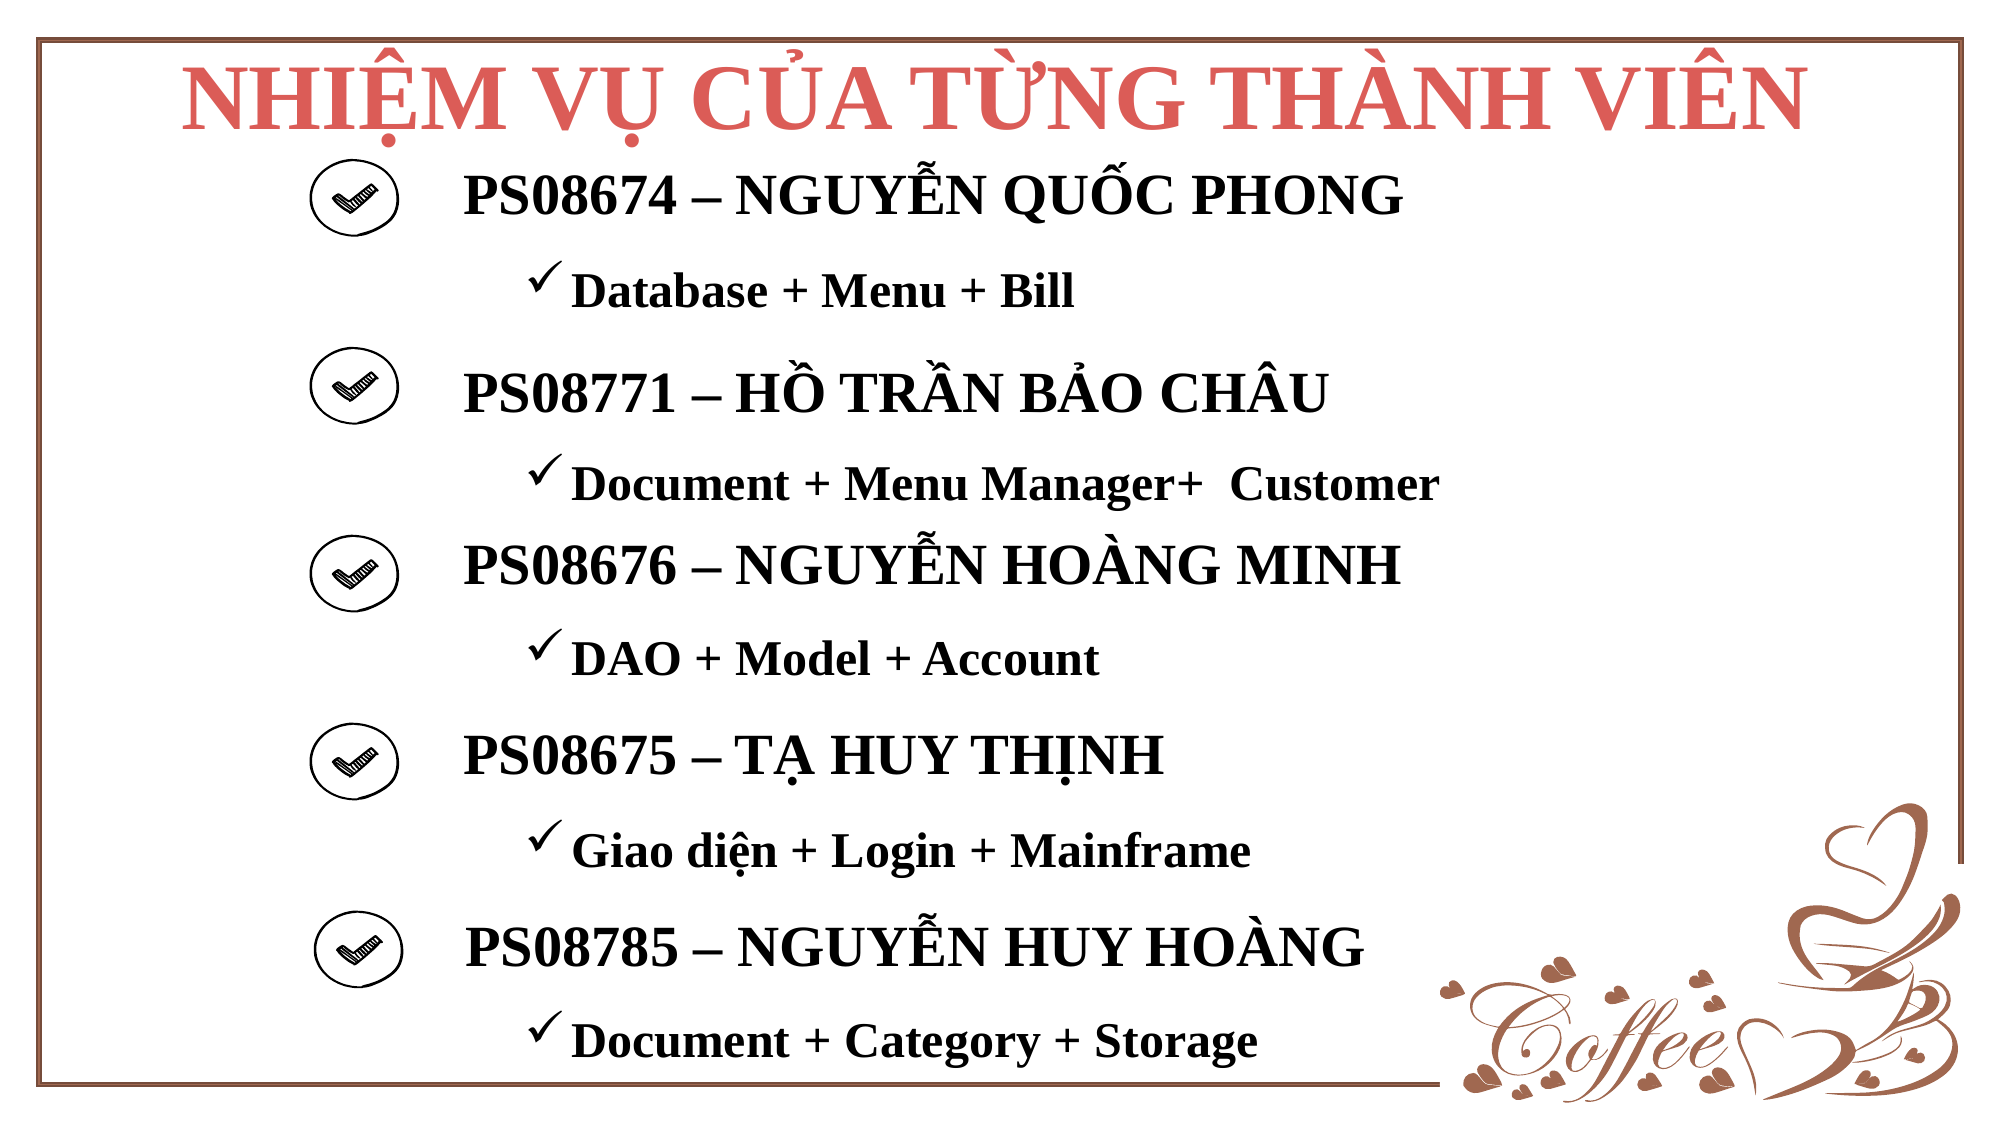

NHIỆM VỤ CỦA TỪNG THÀNH VIÊN
PS08674 – NGUYỄN QUỐC PHONG

Database + Menu + Bill

PS08771 – HỒ TRẦN BẢO CHÂU
Document + Menu Manager+  Customer
PS08676 – NGUYỄN HOÀNG MINH

DAO + Model + Account
PS08675 – TẠ HUY THỊNH

Giao diện + Login + Mainframe
PS08785 – NGUYỄN HUY HOÀNG

Document + Category + Storage
Contents_Here

### Chart

| Category |
|---|

### Chart

| Category |
|---|
1
2
03
04